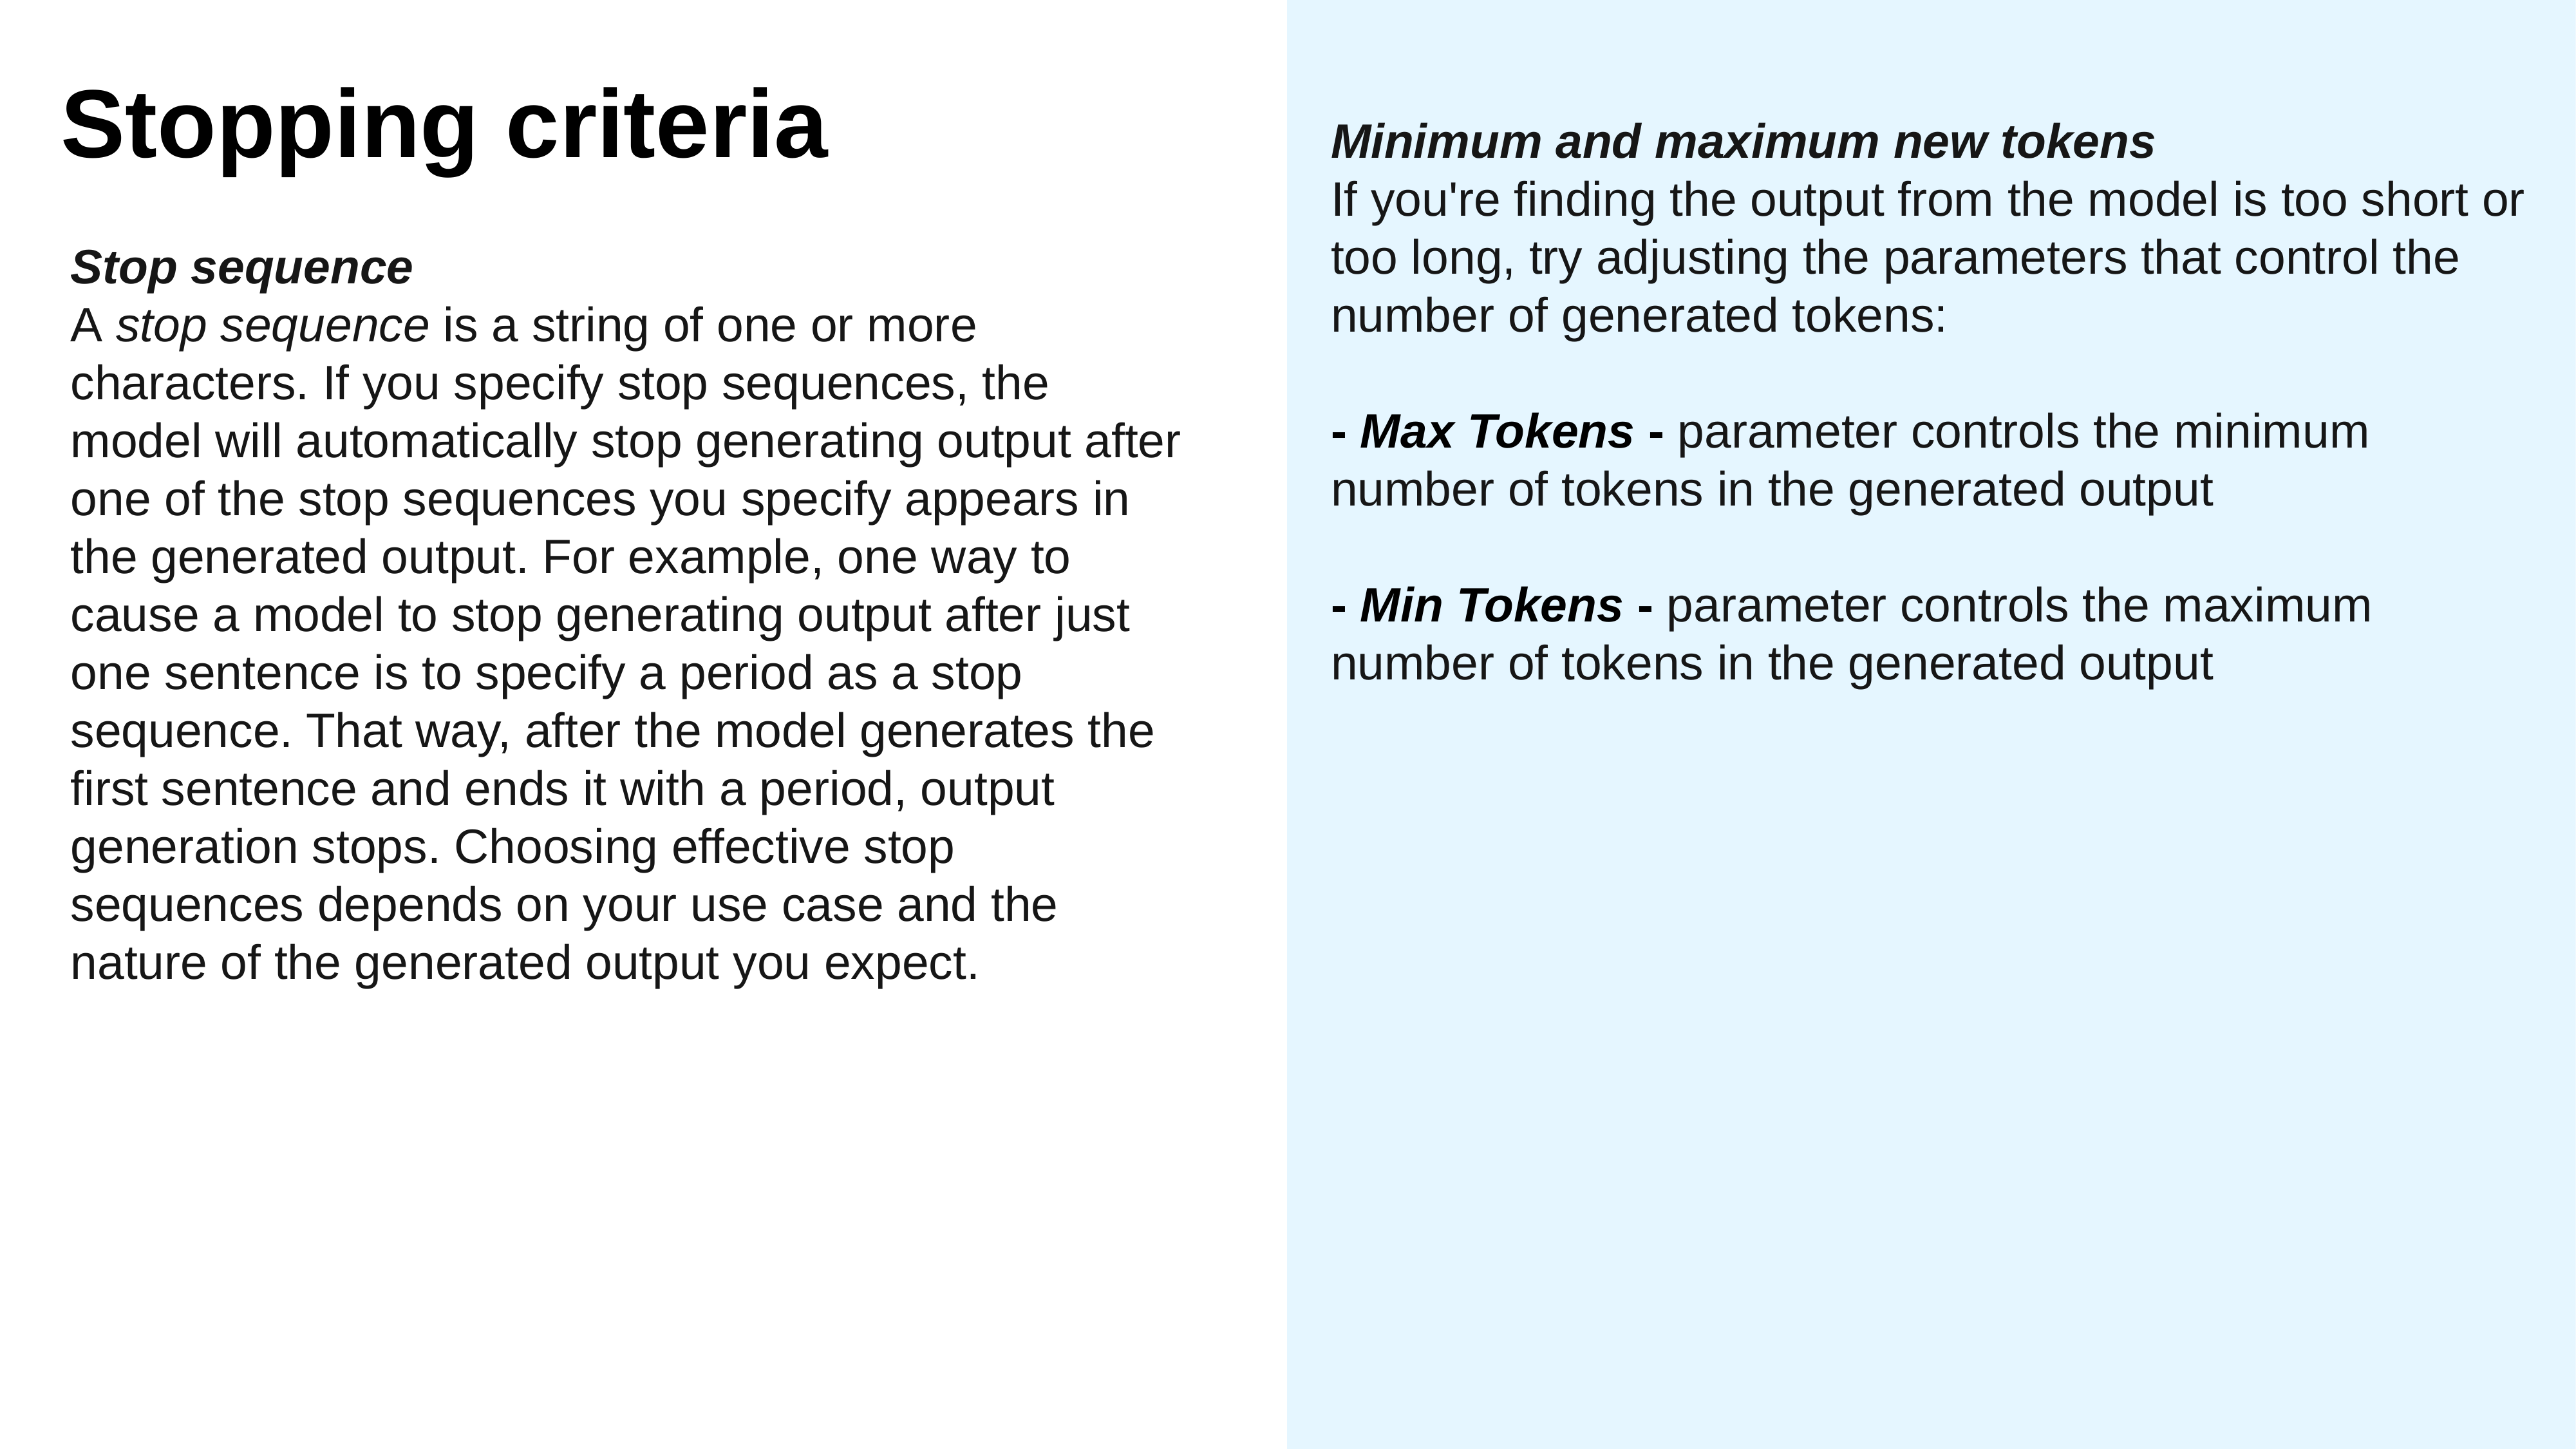

Stopping criteria

Minimum and maximum new tokens
If you're finding the output from the model is too short or too long, try adjusting the parameters that control the number of generated tokens:

- Max Tokens - parameter controls the minimum number of tokens in the generated output

- Min Tokens - parameter controls the maximum number of tokens in the generated output

Stop sequence
A stop sequence is a string of one or more characters. If you specify stop sequences, the model will automatically stop generating output after one of the stop sequences you specify appears in the generated output. For example, one way to cause a model to stop generating output after just one sentence is to specify a period as a stop sequence. That way, after the model generates the first sentence and ends it with a period, output generation stops. Choosing effective stop sequences depends on your use case and the nature of the generated output you expect.